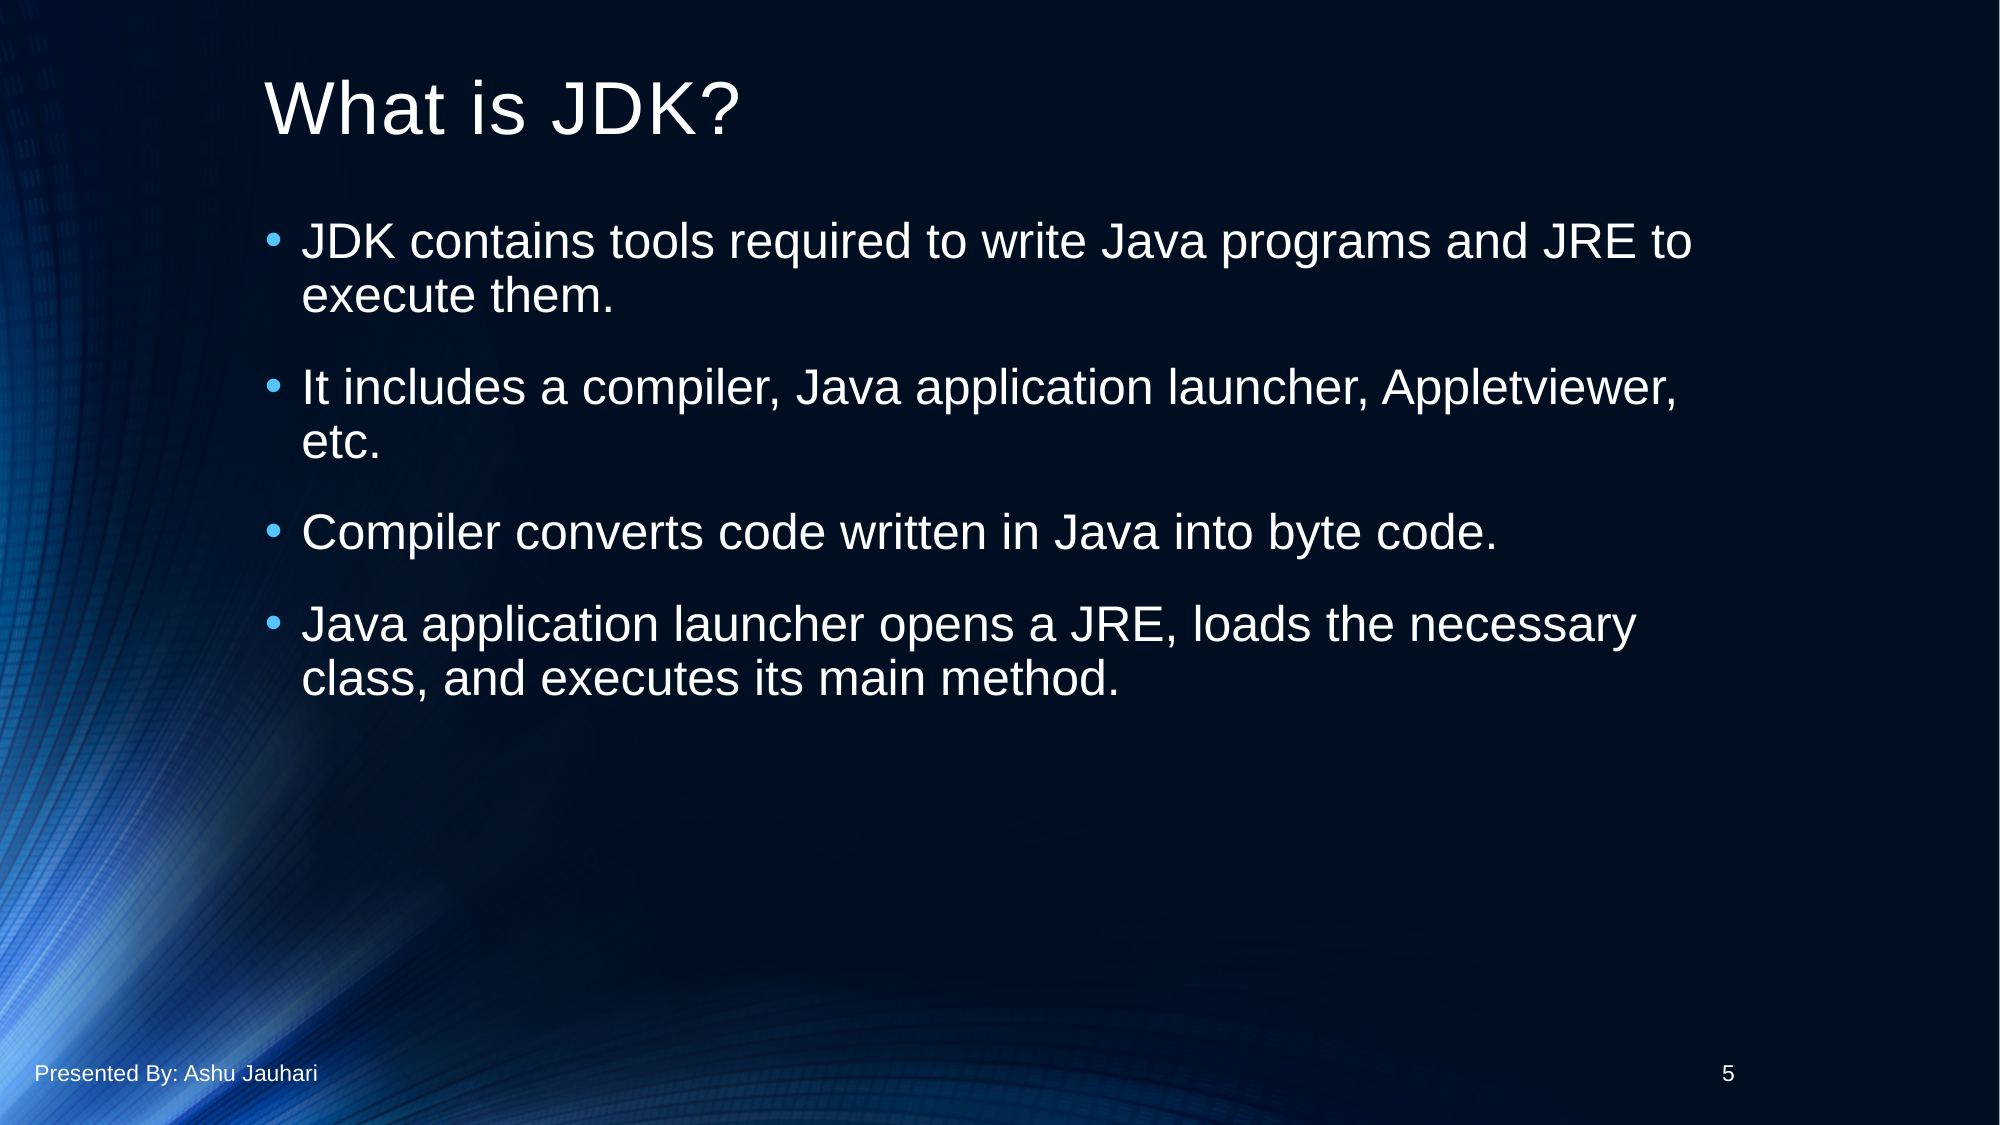

# What is JDK?
JDK contains tools required to write Java programs and JRE to execute them.
It includes a compiler, Java application launcher, Appletviewer, etc.
Compiler converts code written in Java into byte code.
Java application launcher opens a JRE, loads the necessary class, and executes its main method.

Presented By: Ashu Jauhari
5